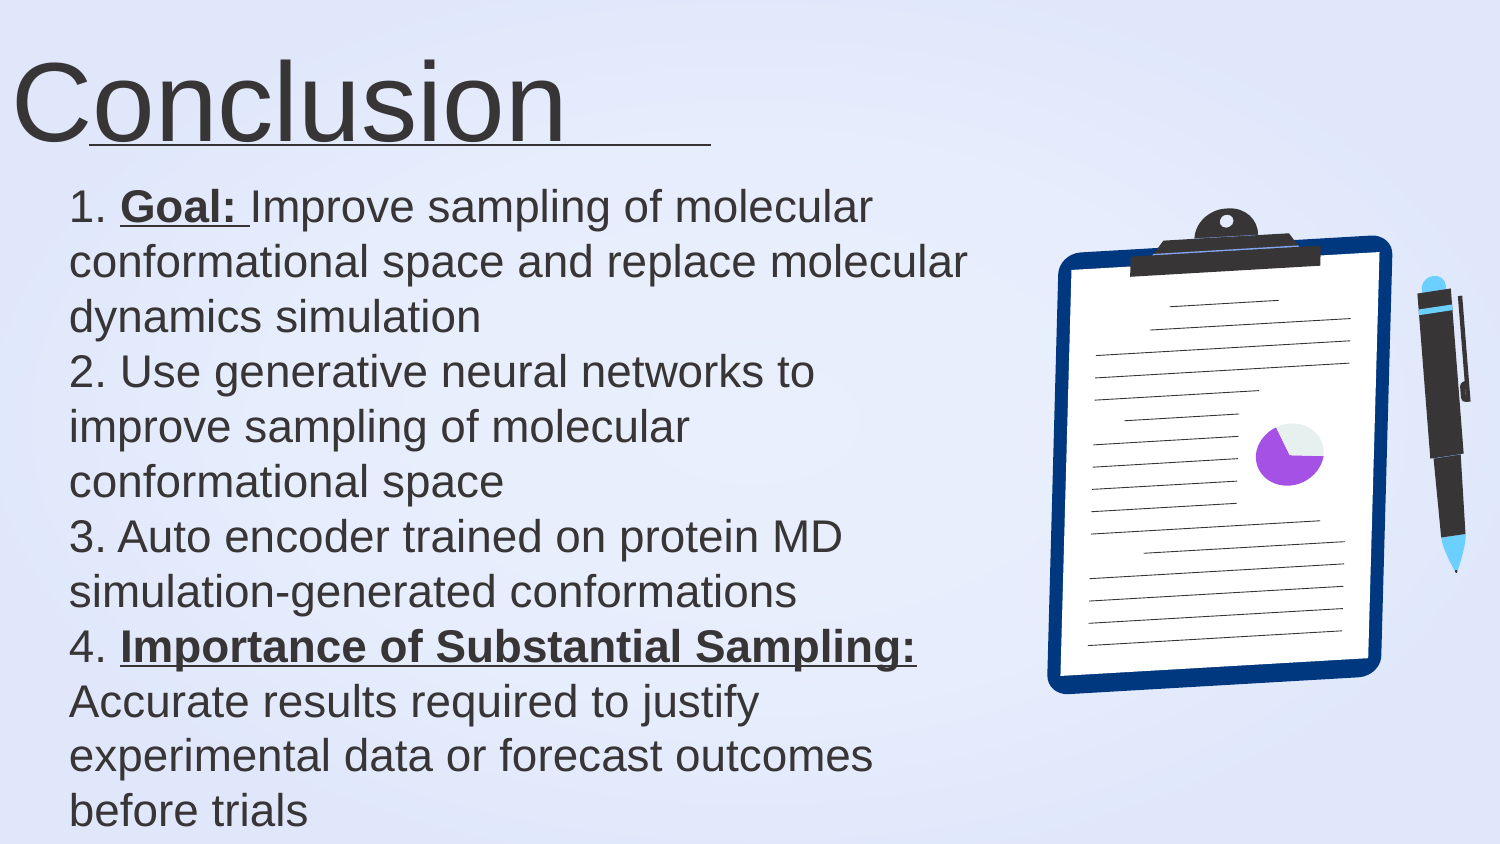

Conclusion
# 1. Goal: Improve sampling of molecular conformational space and replace molecular dynamics simulation 2. Use generative neural networks to improve sampling of molecular conformational space 3. Auto encoder trained on protein MD simulation-generated conformations 4. Importance of Substantial Sampling: Accurate results required to justify experimental data or forecast outcomes before trials 5. Use of Generative Neural Networks: Generate new, realistic protein conformations complementing existing ones 6. Application: Discover collective variables for extracting kinetic information or directing selection of underexplored regions